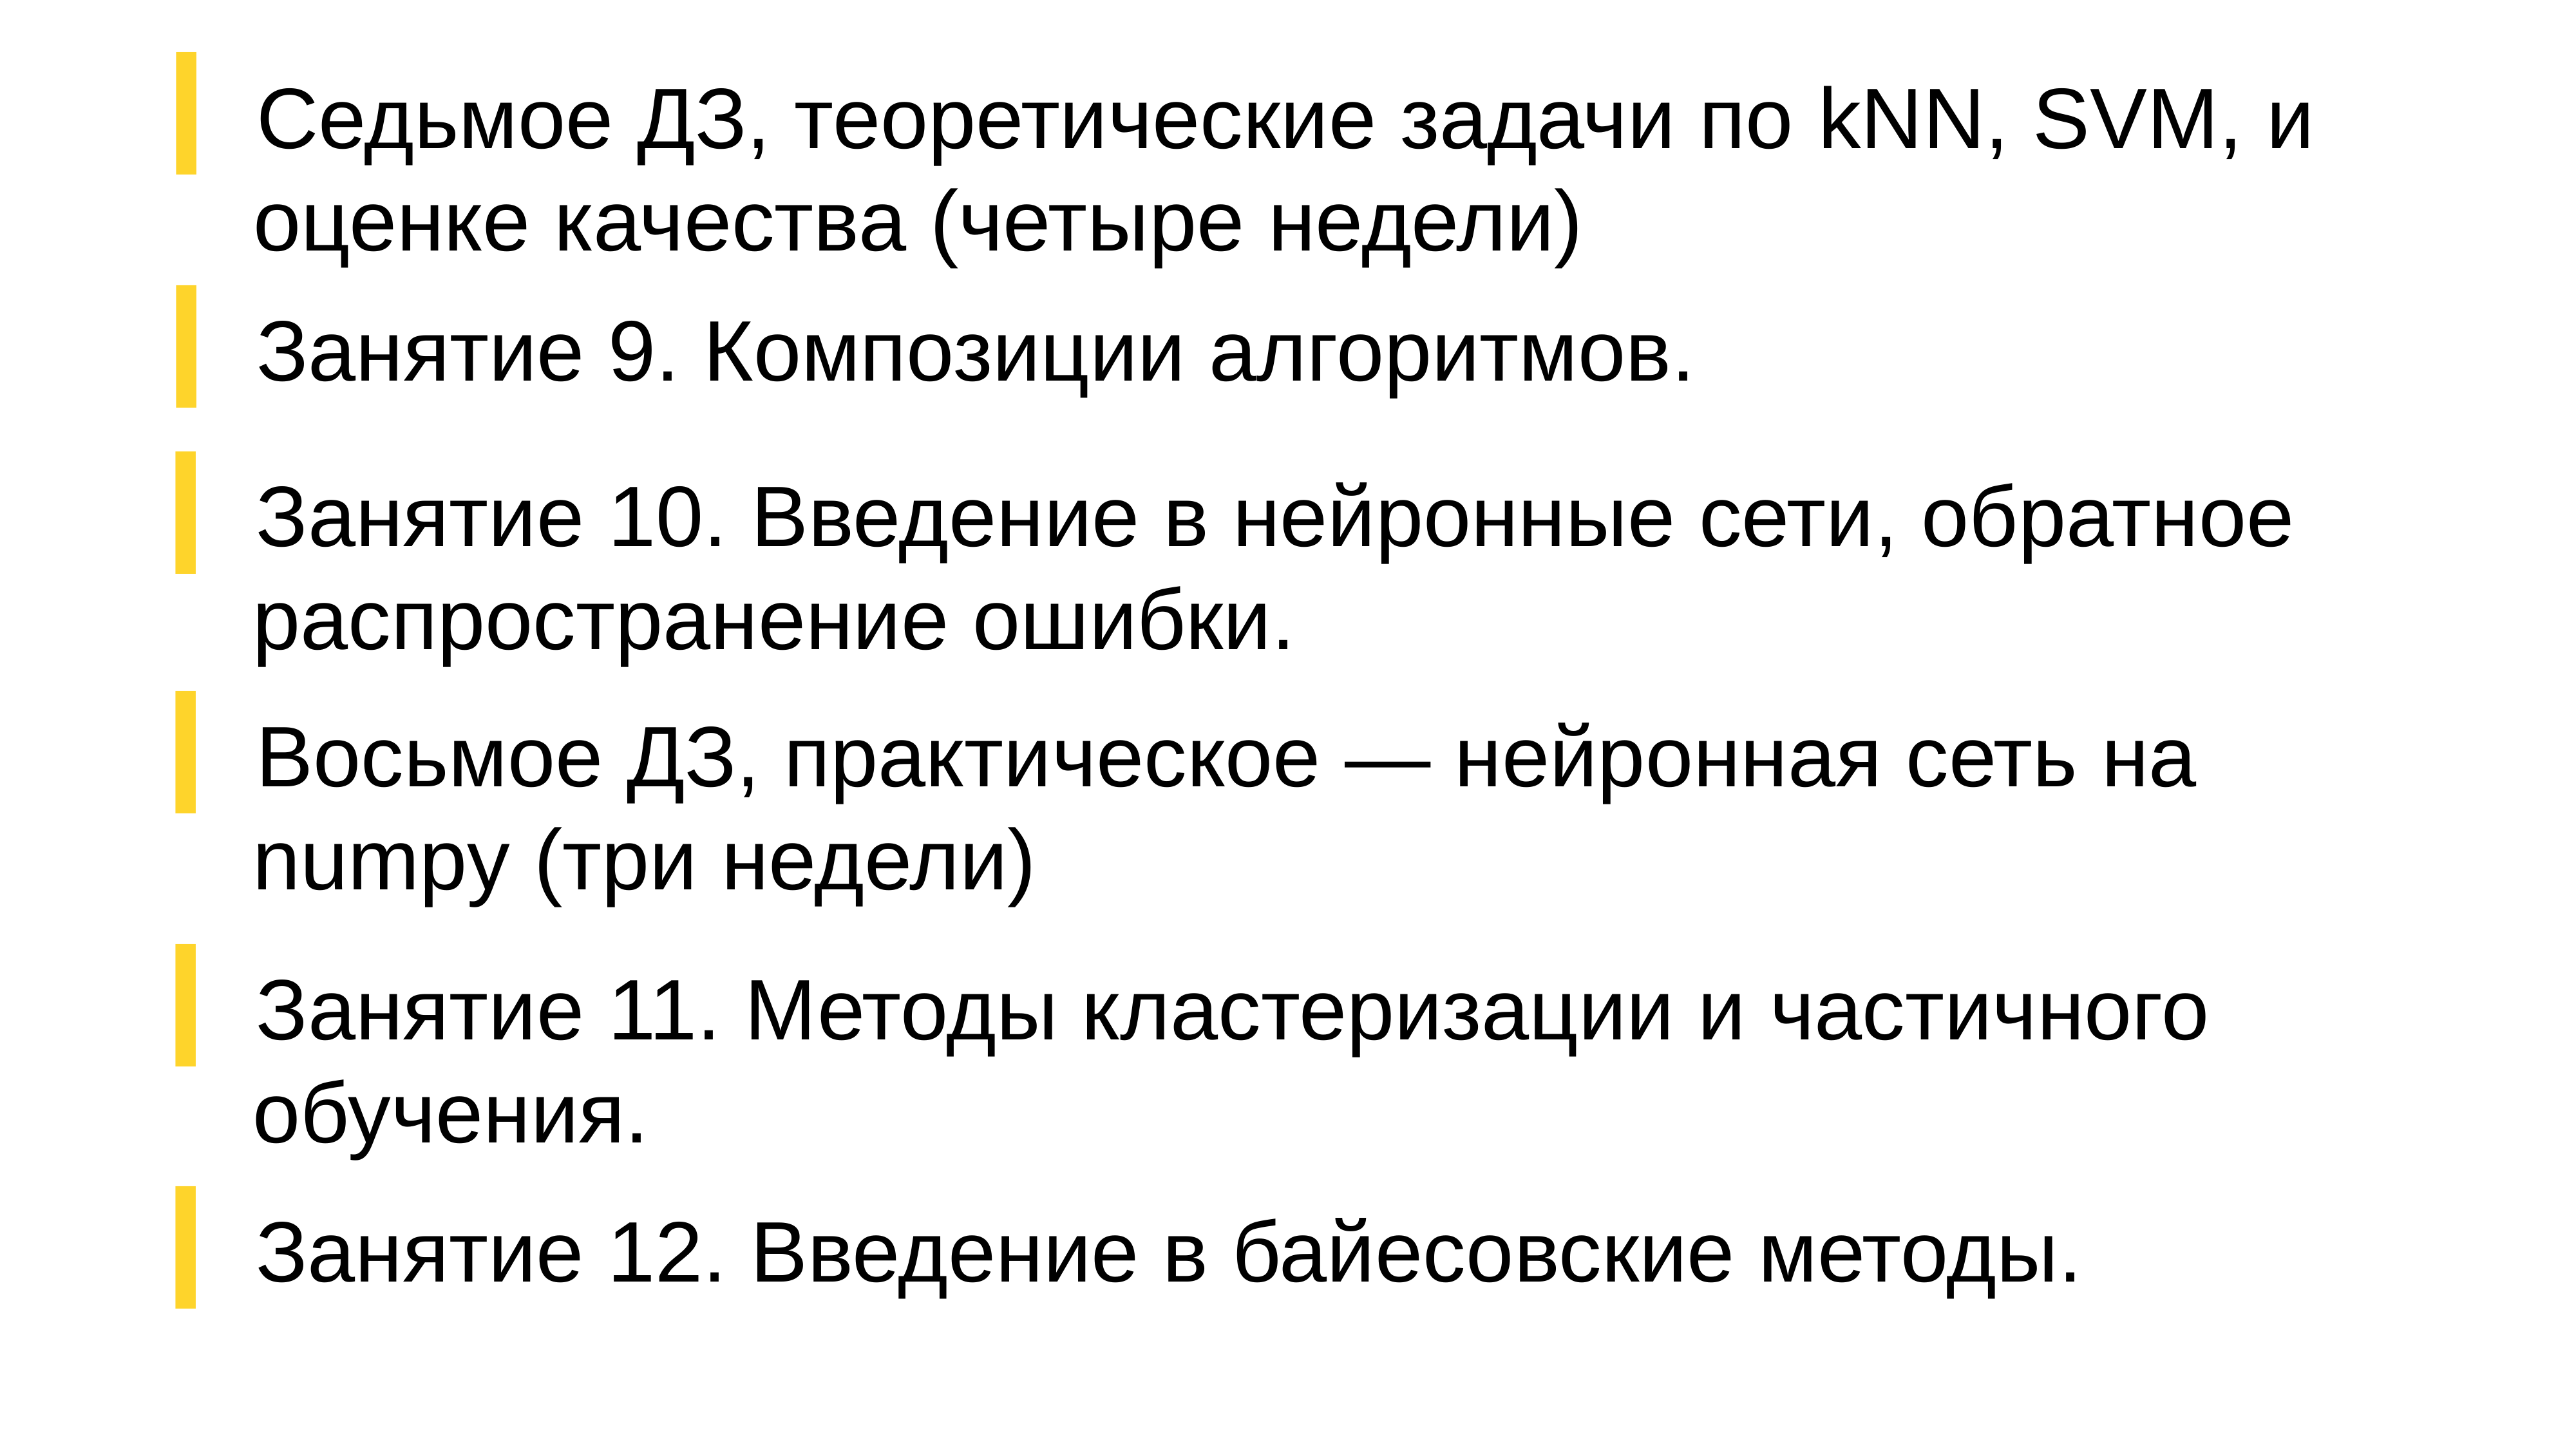

Седьмое ДЗ, теоретические задачи по kNN, SVM, и оценке качества (четыре недели)
Занятие 9. Композиции алгоритмов.
Занятие 10. Введение в нейронные сети, обратное распространение ошибки.
Восьмое ДЗ, практическое — нейронная сеть на numpy (три недели)
Занятие 11. Методы кластеризации и частичного обучения.
Занятие 12. Введение в байесовские методы.